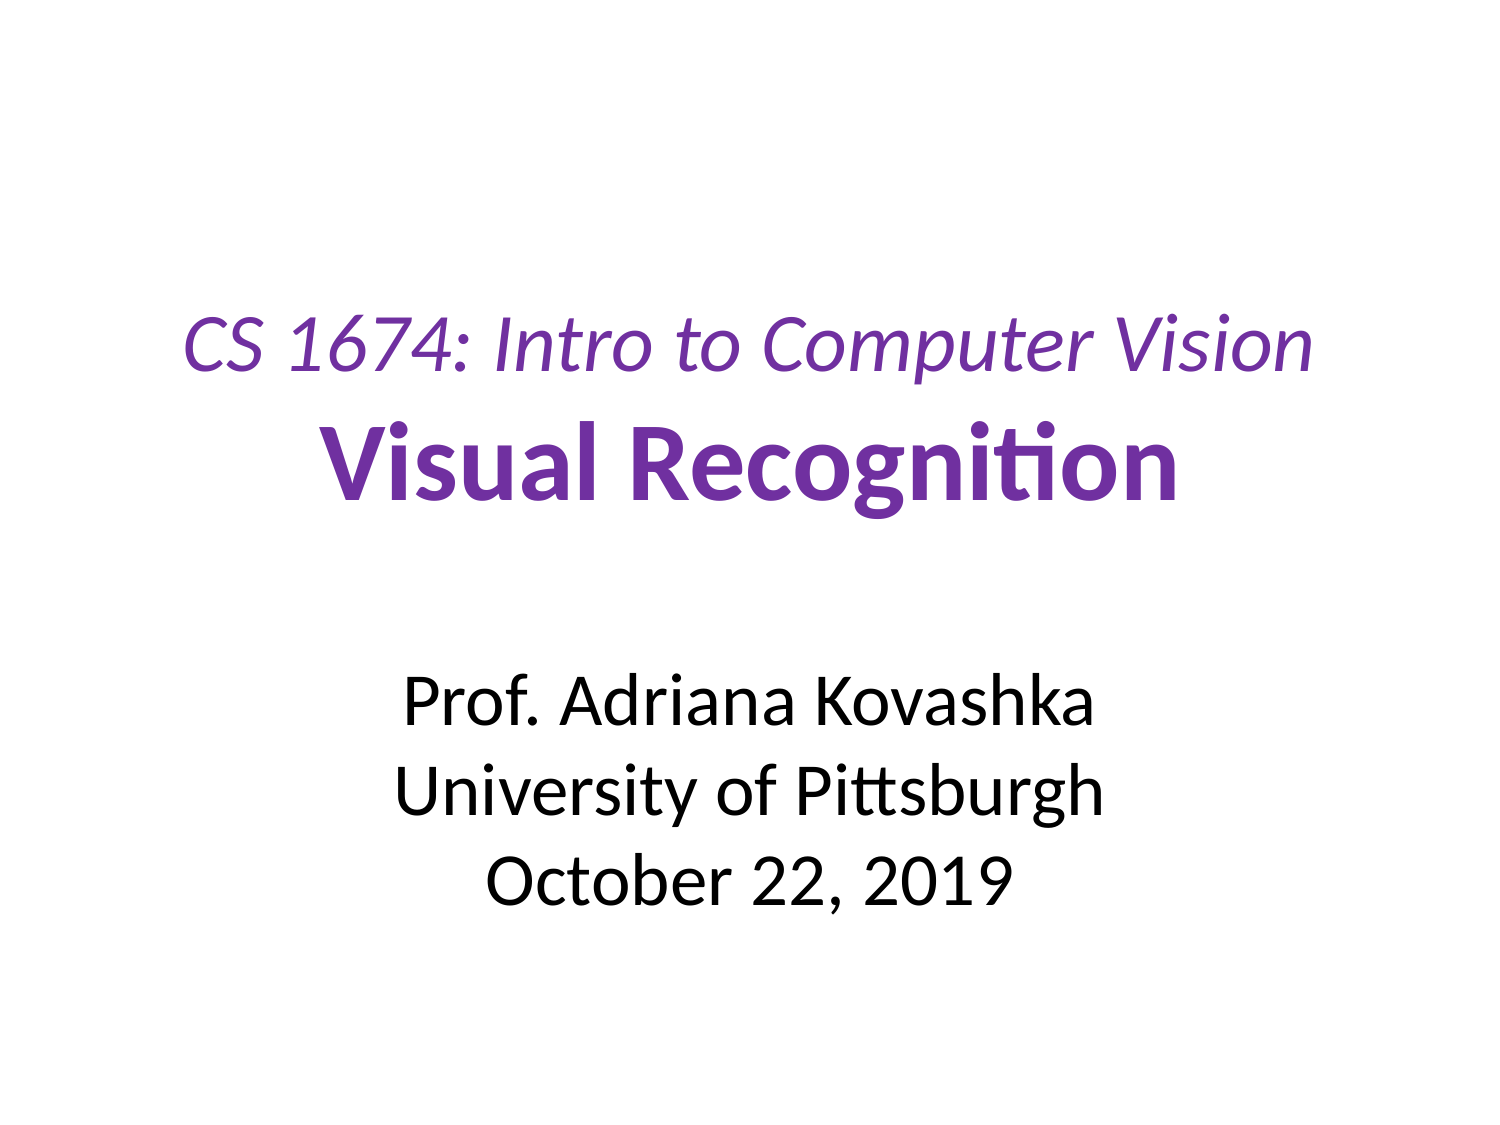

# CS 1674: Intro to Computer Vision Visual Recognition
Prof. Adriana Kovashka
University of Pittsburgh
October 22, 2019